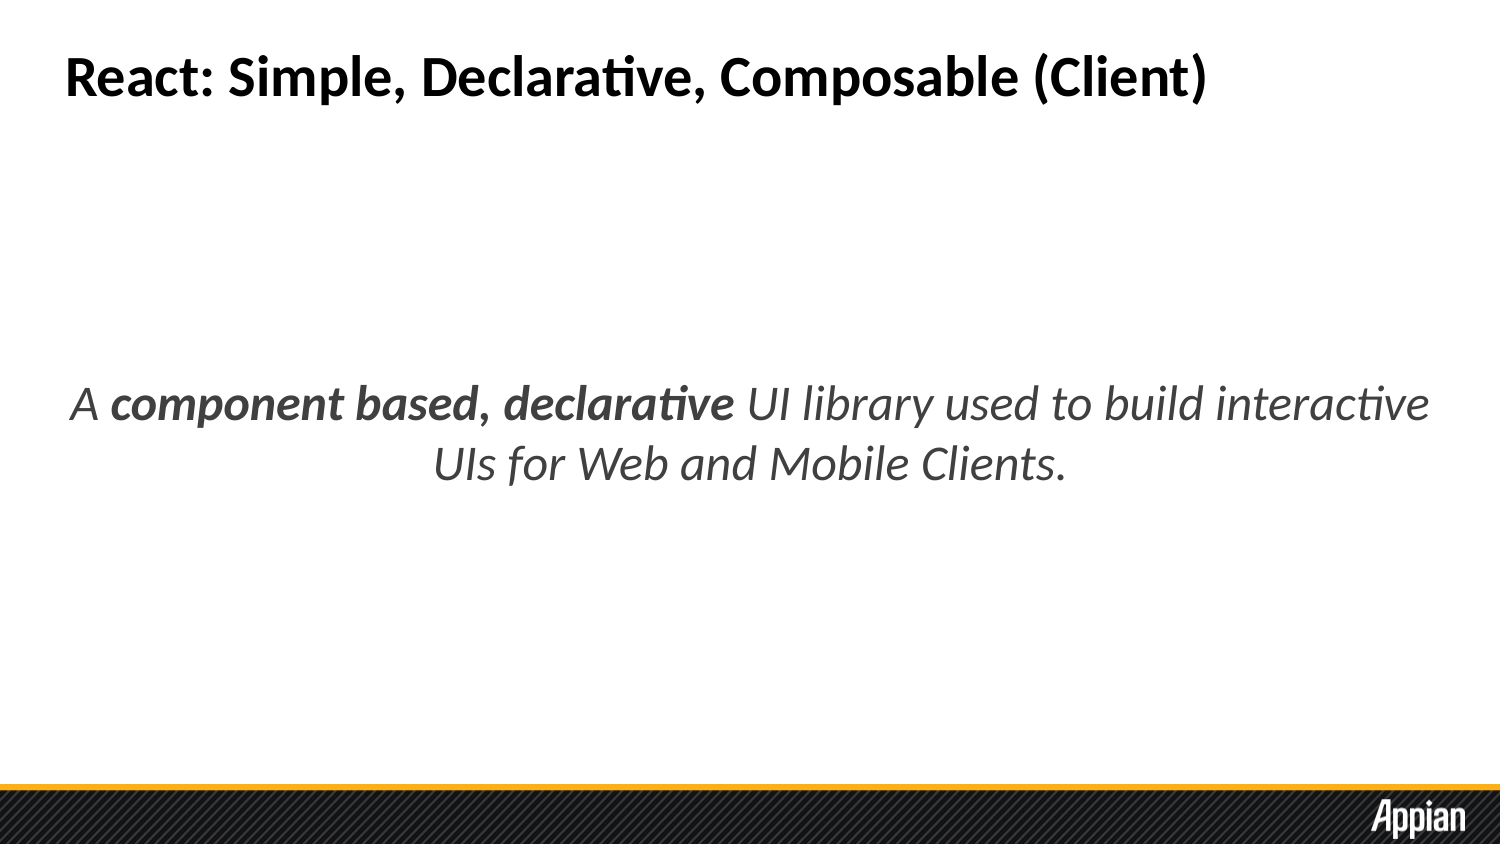

# React: Simple, Declarative, Composable (Client)
A component based, declarative UI library used to build interactive UIs for Web and Mobile Clients.